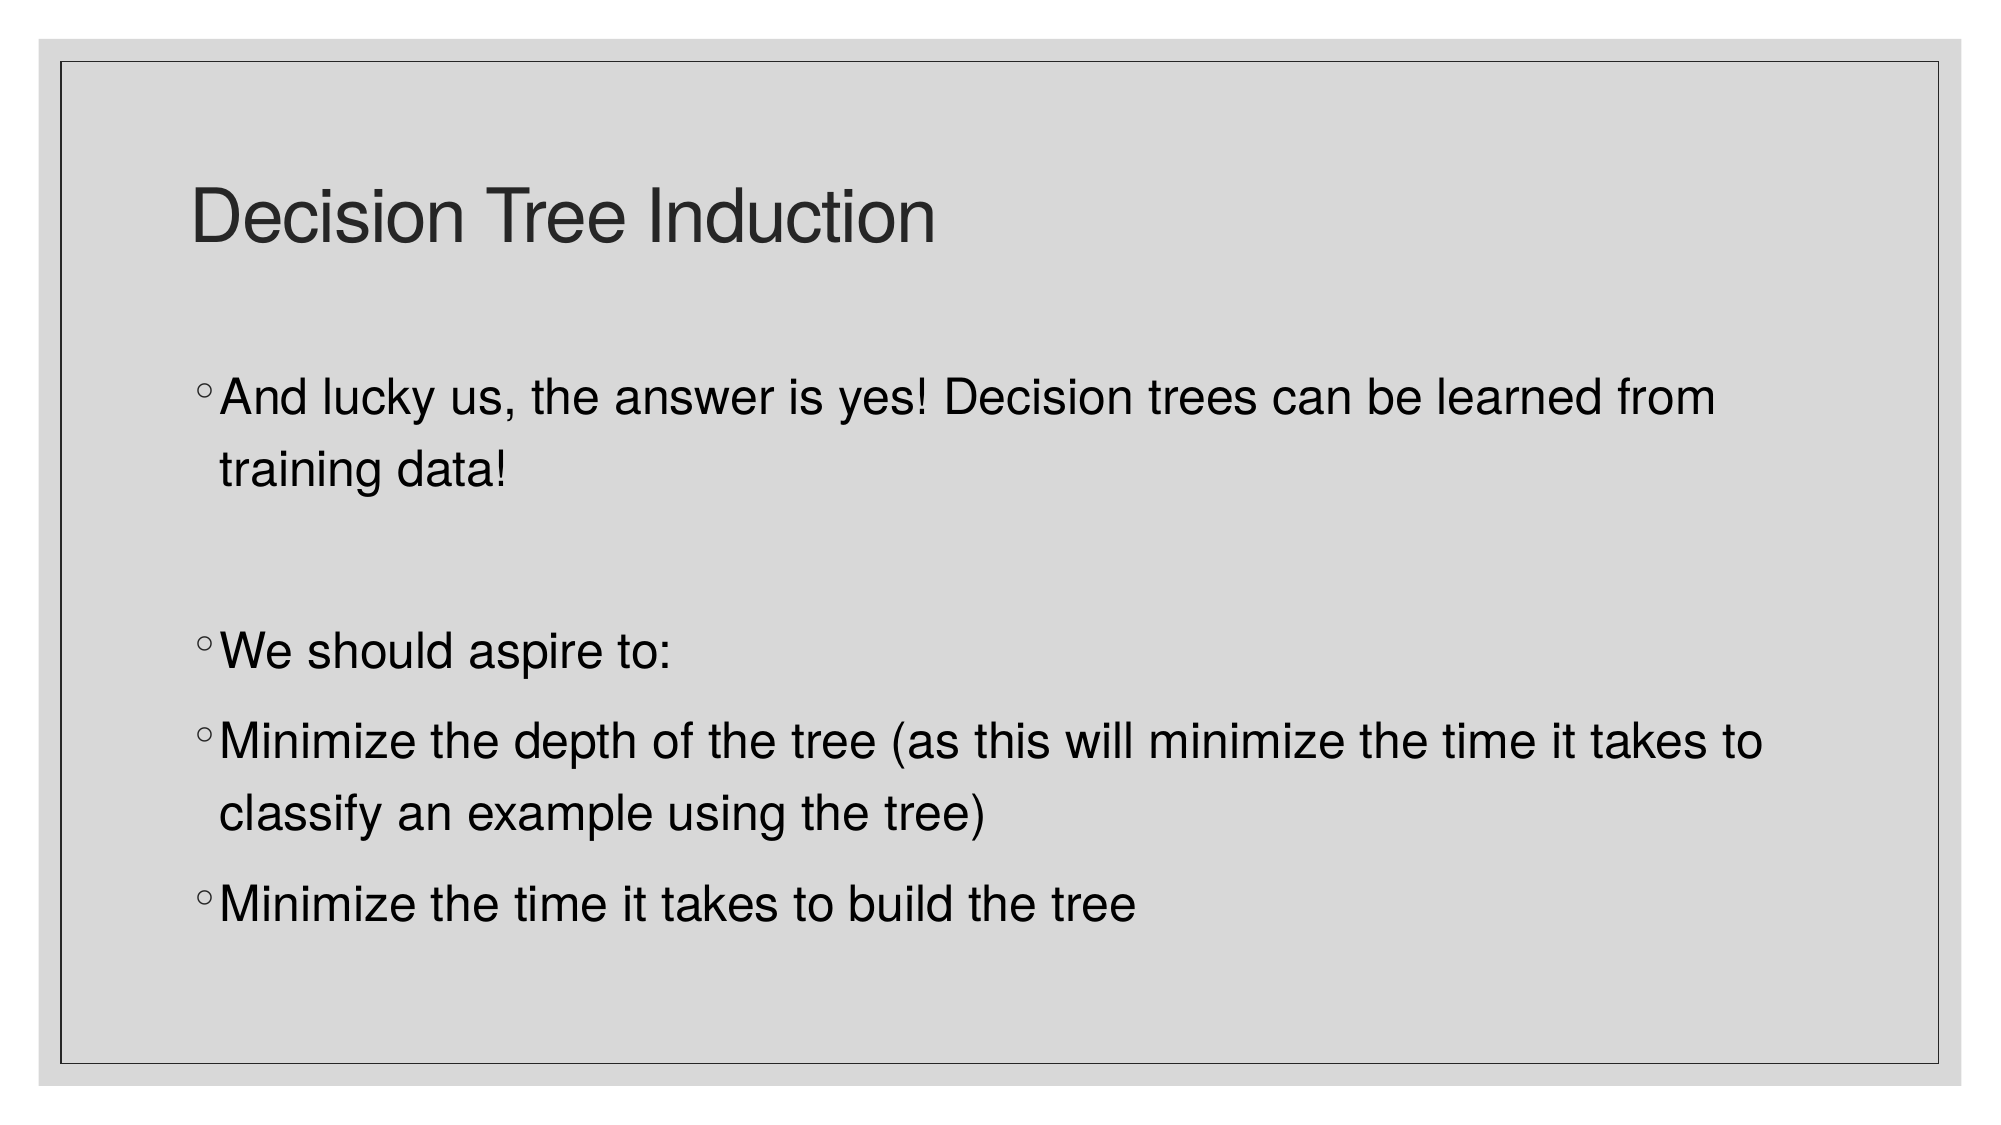

# Decision Tree Induction
And lucky us, the answer is yes! Decision trees can be learned from training data!

We should aspire to:
Minimize the depth of the tree (as this will minimize the time it takes to classify an example using the tree)
Minimize the time it takes to build the tree